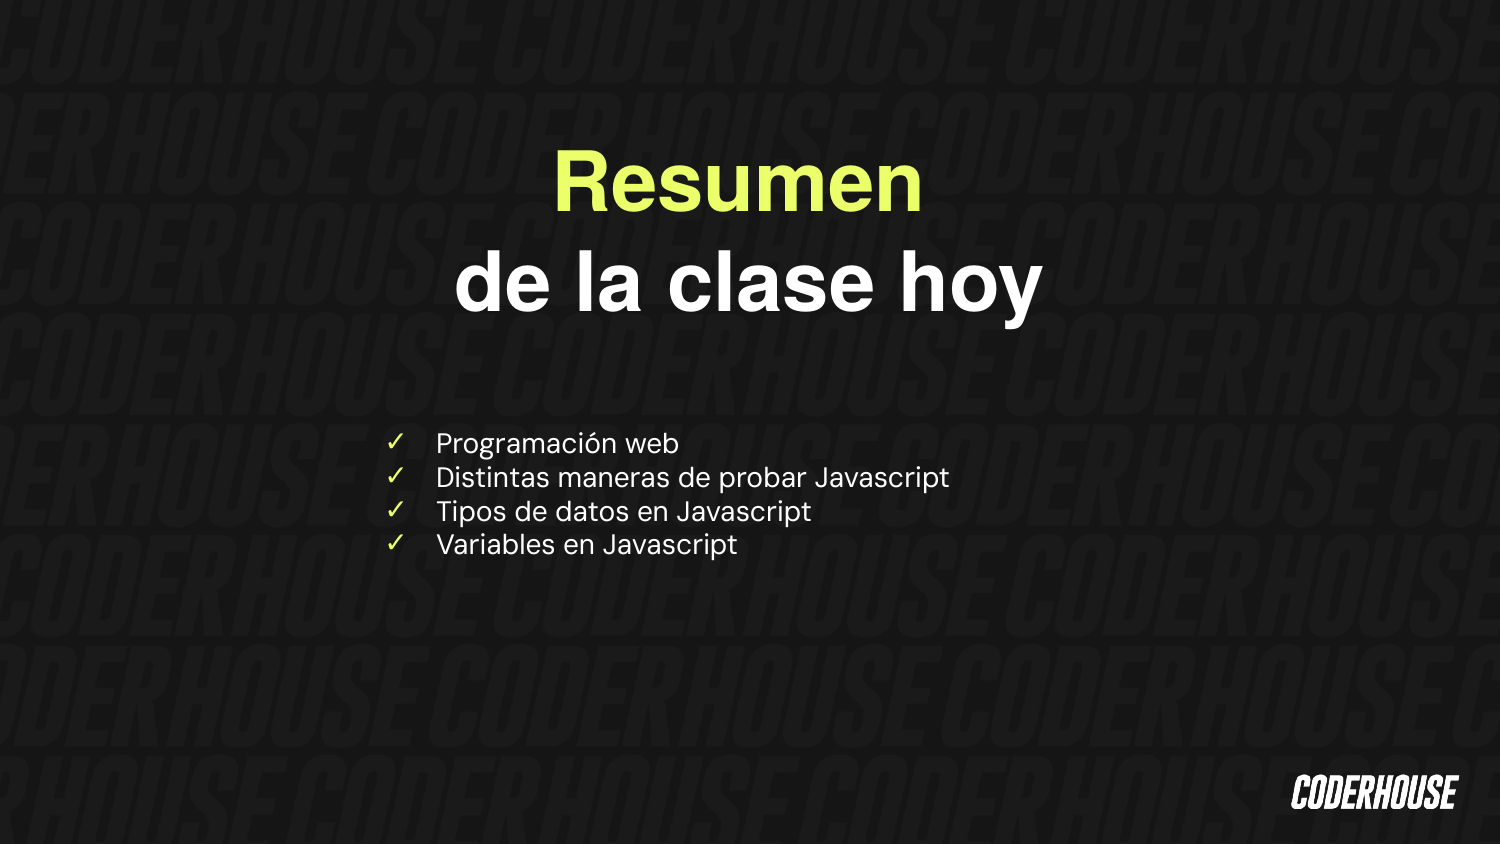

Resumen
de la clase hoy
Programación web
Distintas maneras de probar Javascript
Tipos de datos en Javascript
Variables en Javascript